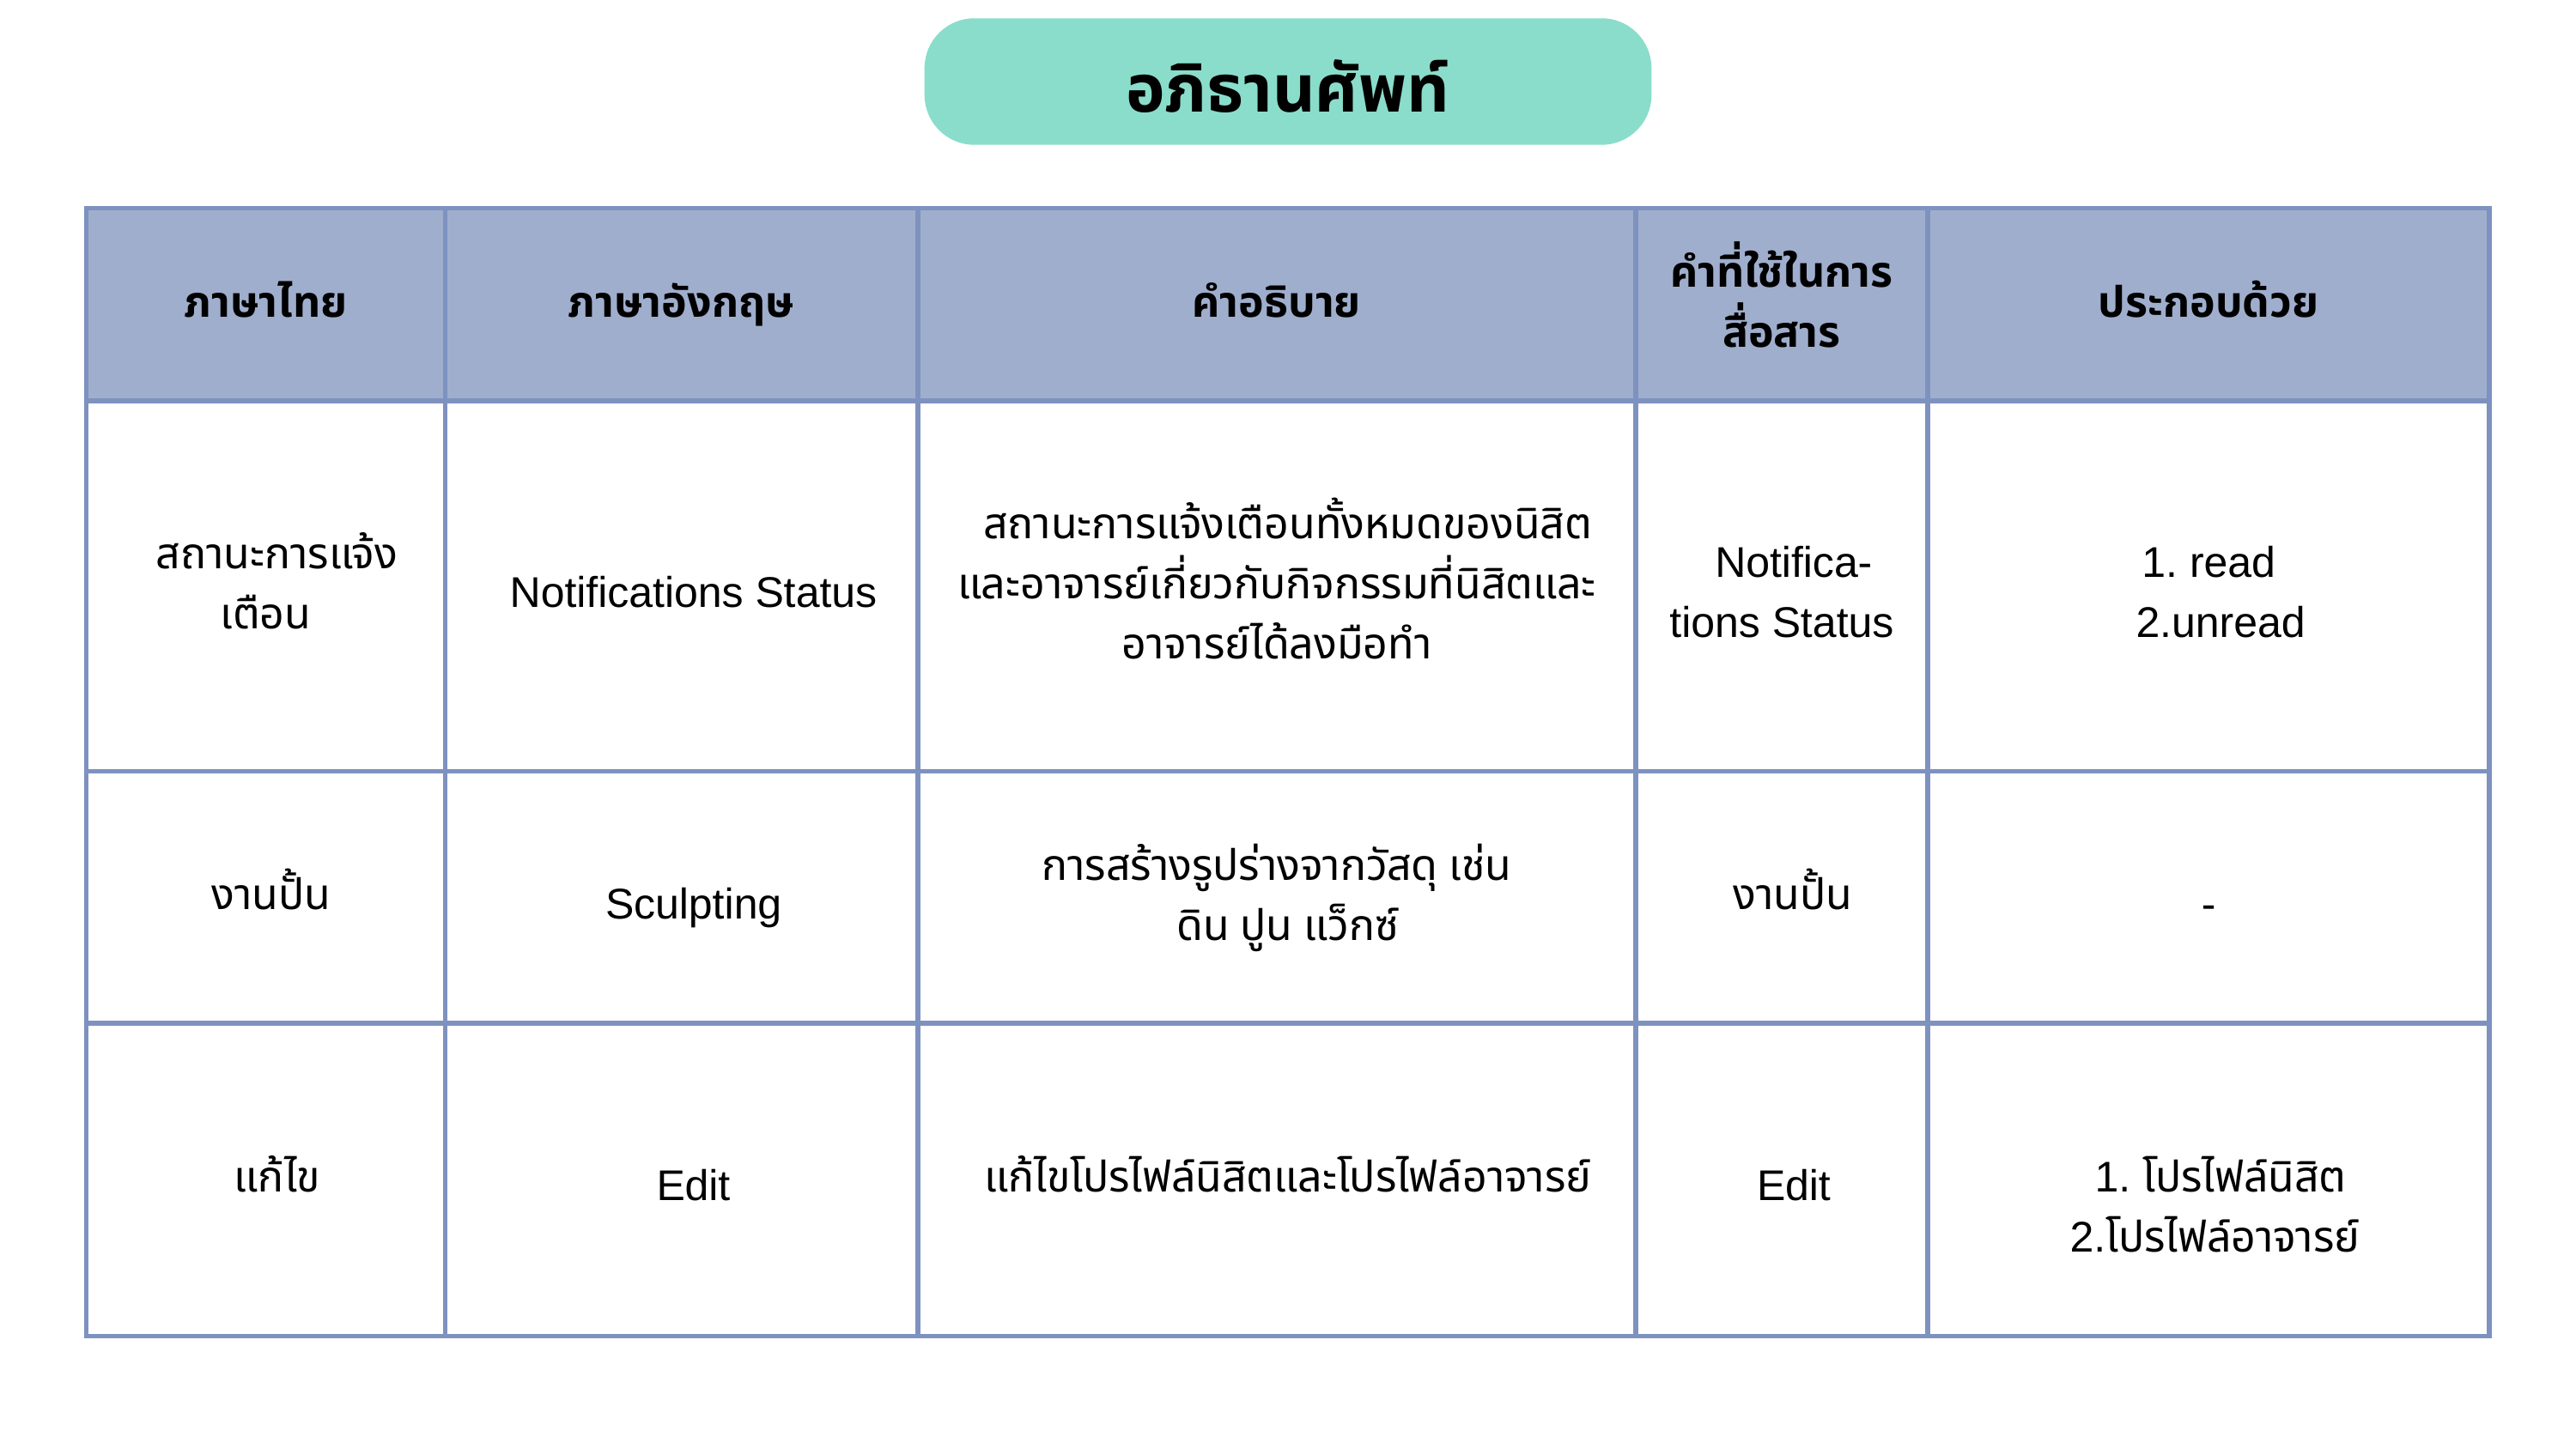

อภิธานศัพท์
| ภาษาไทย | ภาษาอังกฤษ | คำอธิบาย | คำที่ใช้ในการสื่อสาร | ประกอบด้วย |
| --- | --- | --- | --- | --- |
| สถานะการแจ้งเตือน | Notifications Status | สถานะการแจ้งเตือนทั้งหมดของนิสิตและอาจารย์เกี่ยวกับกิจกรรมที่นิสิตและอาจารย์ได้ลงมือทำ | Notifica-tions Status | 1. read 2.unread |
| งานปั้น | Sculpting | การสร้างรูปร่างจากวัสดุ เช่น ดิน ปูน แว็กซ์ | งานปั้น | - |
| แก้ไข | Edit | แก้ไขโปรไฟล์นิสิตและโปรไฟล์อาจารย์ | Edit | 1. โปรไฟล์นิสิต 2.โปรไฟล์อาจารย์ |